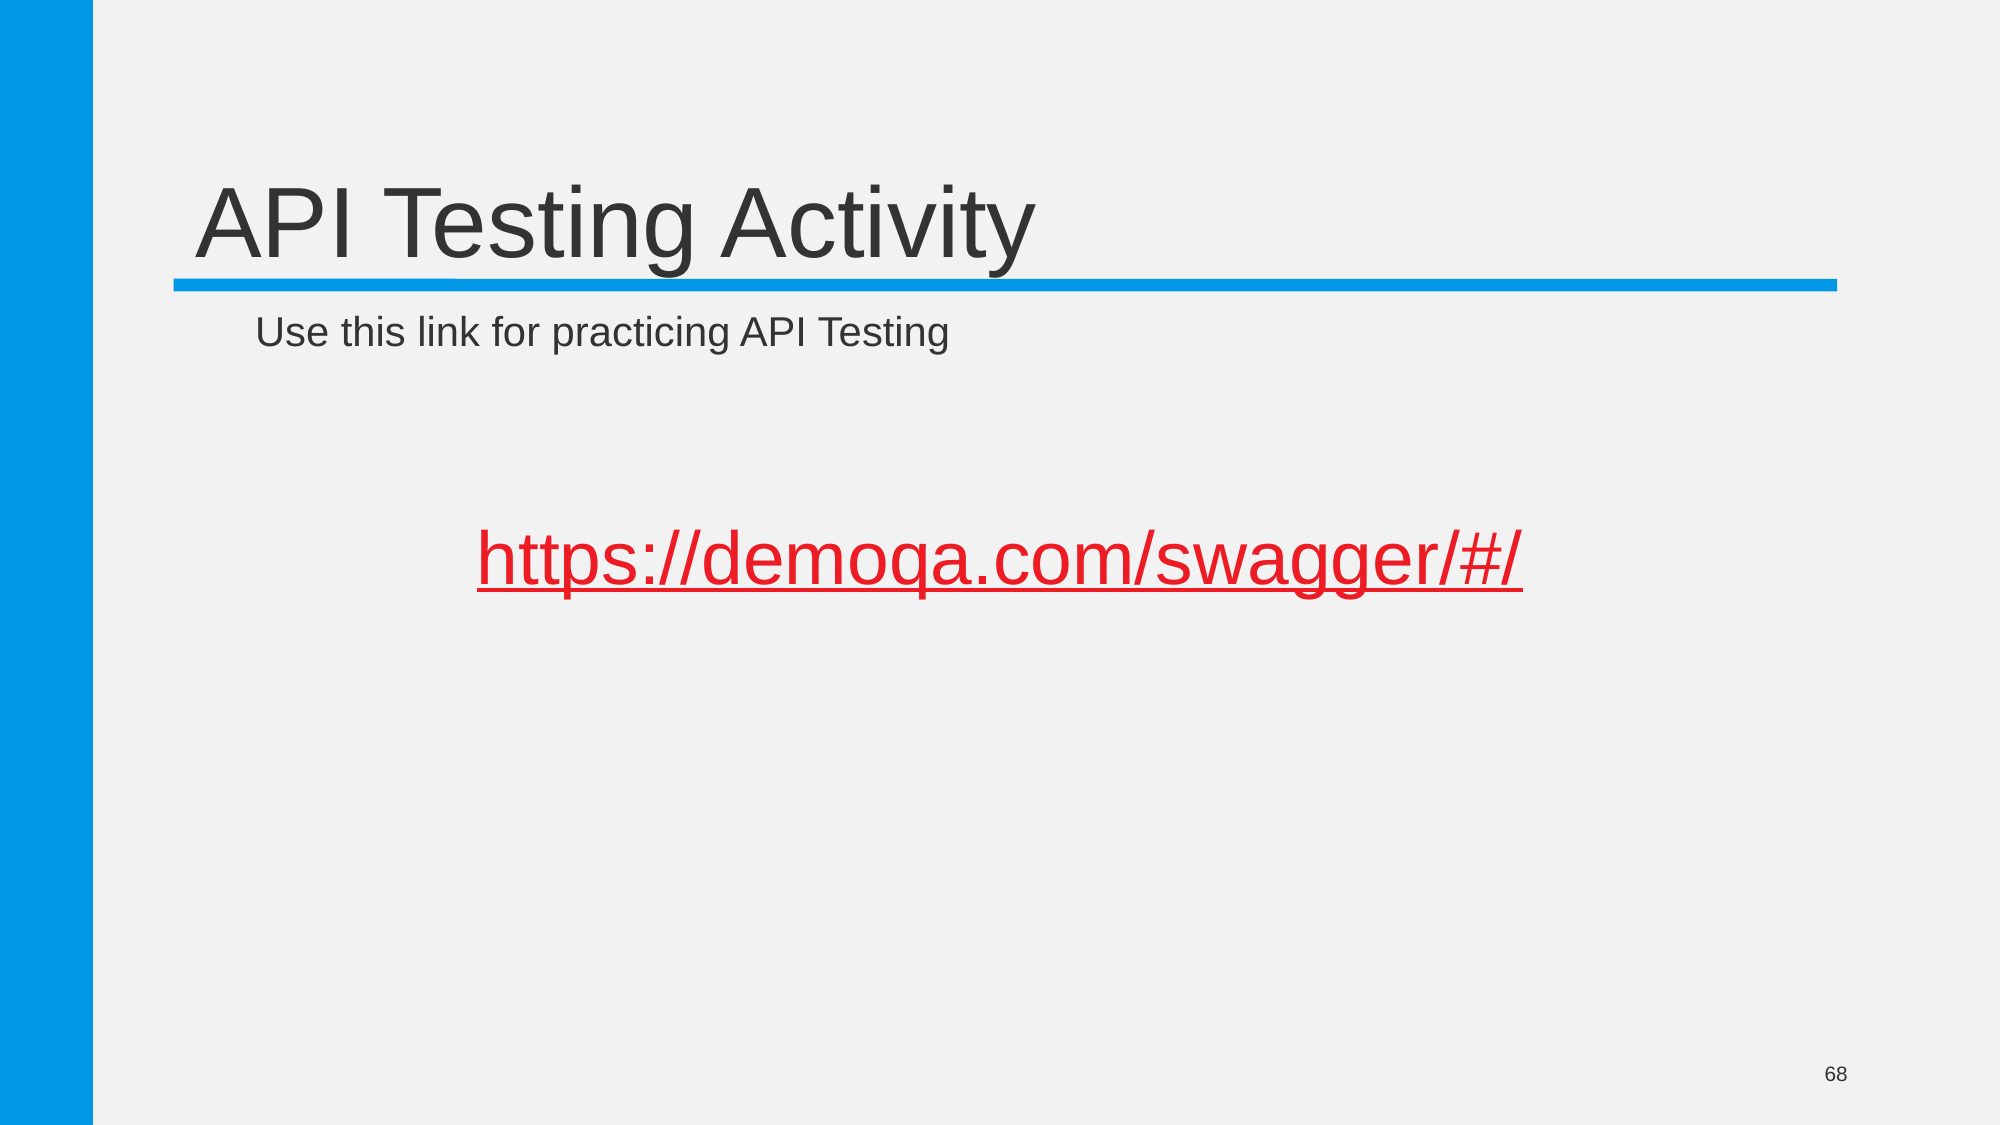

# API Testing Activity
Use this link for practicing API Testing
https://demoqa.com/swagger/#/

68